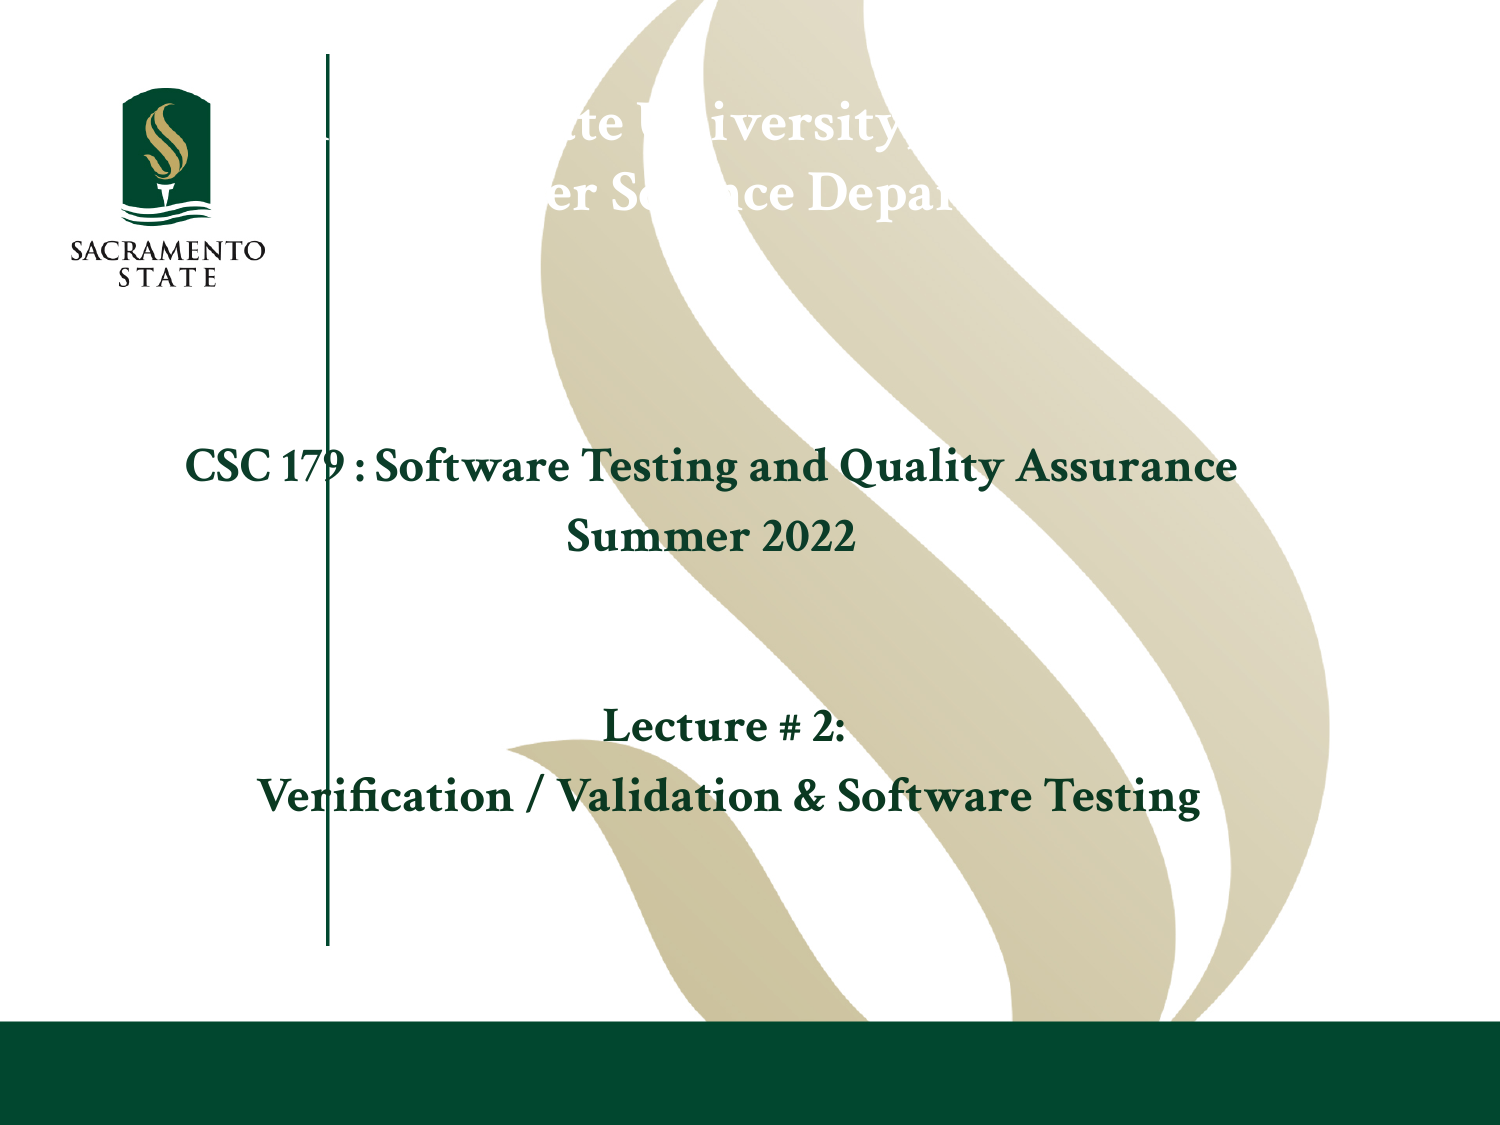

California State University, Sacramento
Computer Science Department
CSC 179 : Software Testing and Quality Assurance
Summer 2022

Lecture # 2:
Verification / Validation & Software Testing